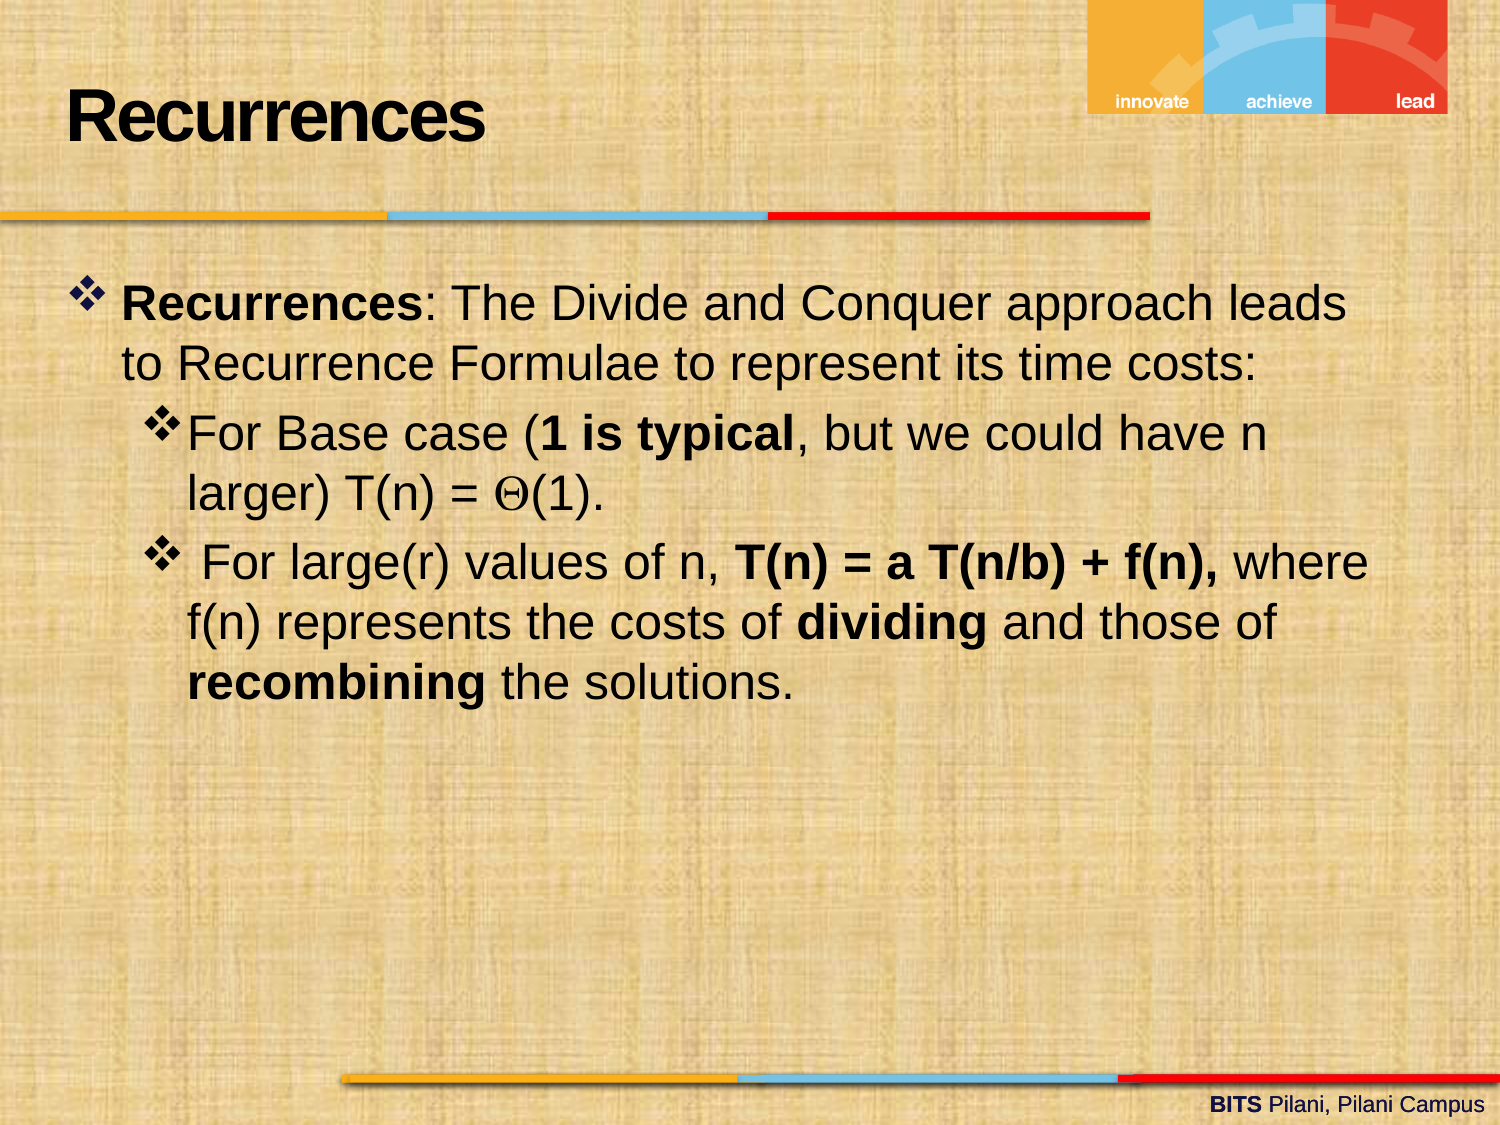

Recurrences
Recurrences: The Divide and Conquer approach leads to Recurrence Formulae to represent its time costs:
For Base case (1 is typical, but we could have n larger) T(n) = Θ(1).
 For large(r) values of n, T(n) = a T(n/b) + f(n), where f(n) represents the costs of dividing and those of recombining the solutions.